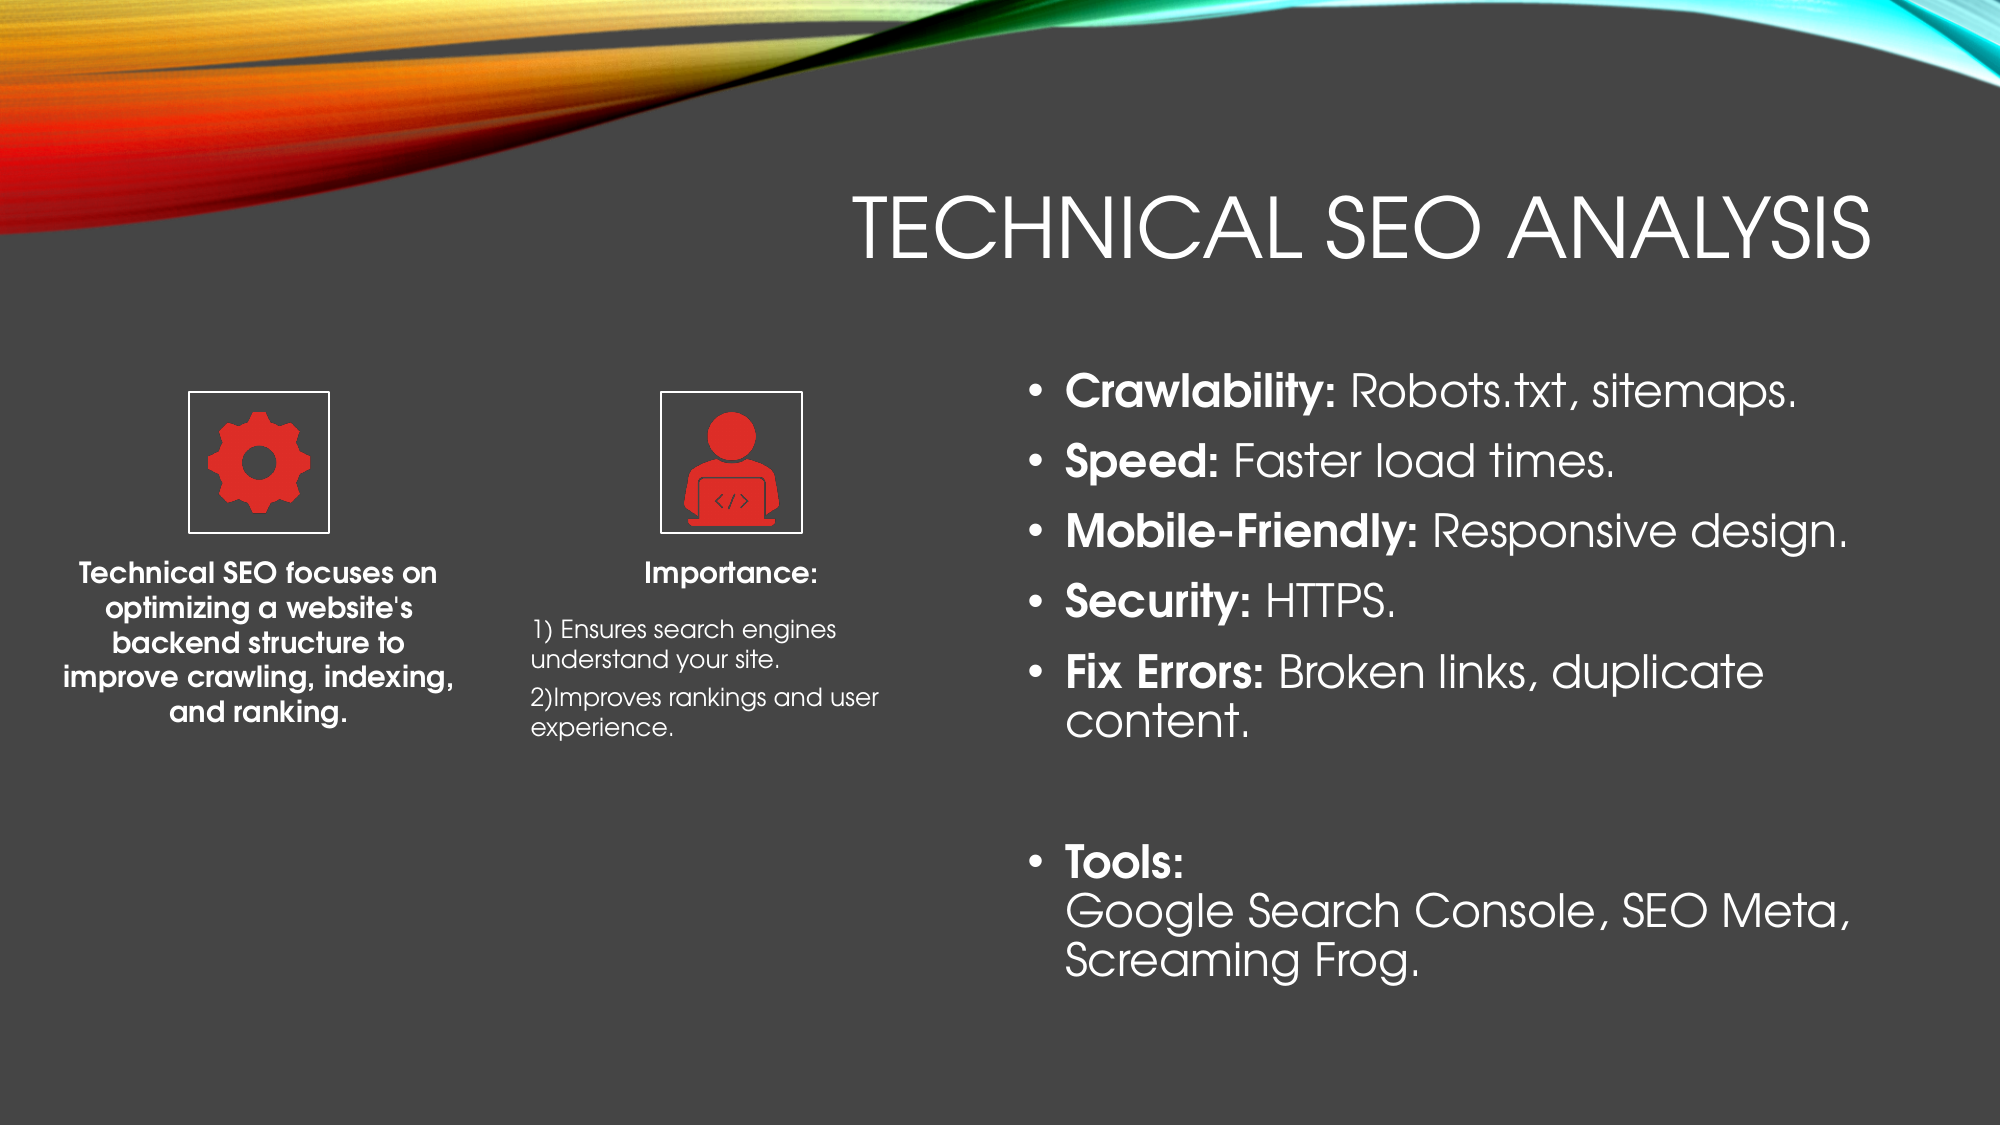

# Technical Seo analysis
Technical SEO focuses on optimizing a website's backend structure to improve crawling, indexing, and ranking.
Importance:
1) Ensures search engines understand your site.
2)Improves rankings and user experience.
Crawlability: Robots.txt, sitemaps.
Speed: Faster load times.
Mobile-Friendly: Responsive design.
Security: HTTPS.
Fix Errors: Broken links, duplicate content.

Tools:
Google Search Console, SEO Meta, Screaming Frog.